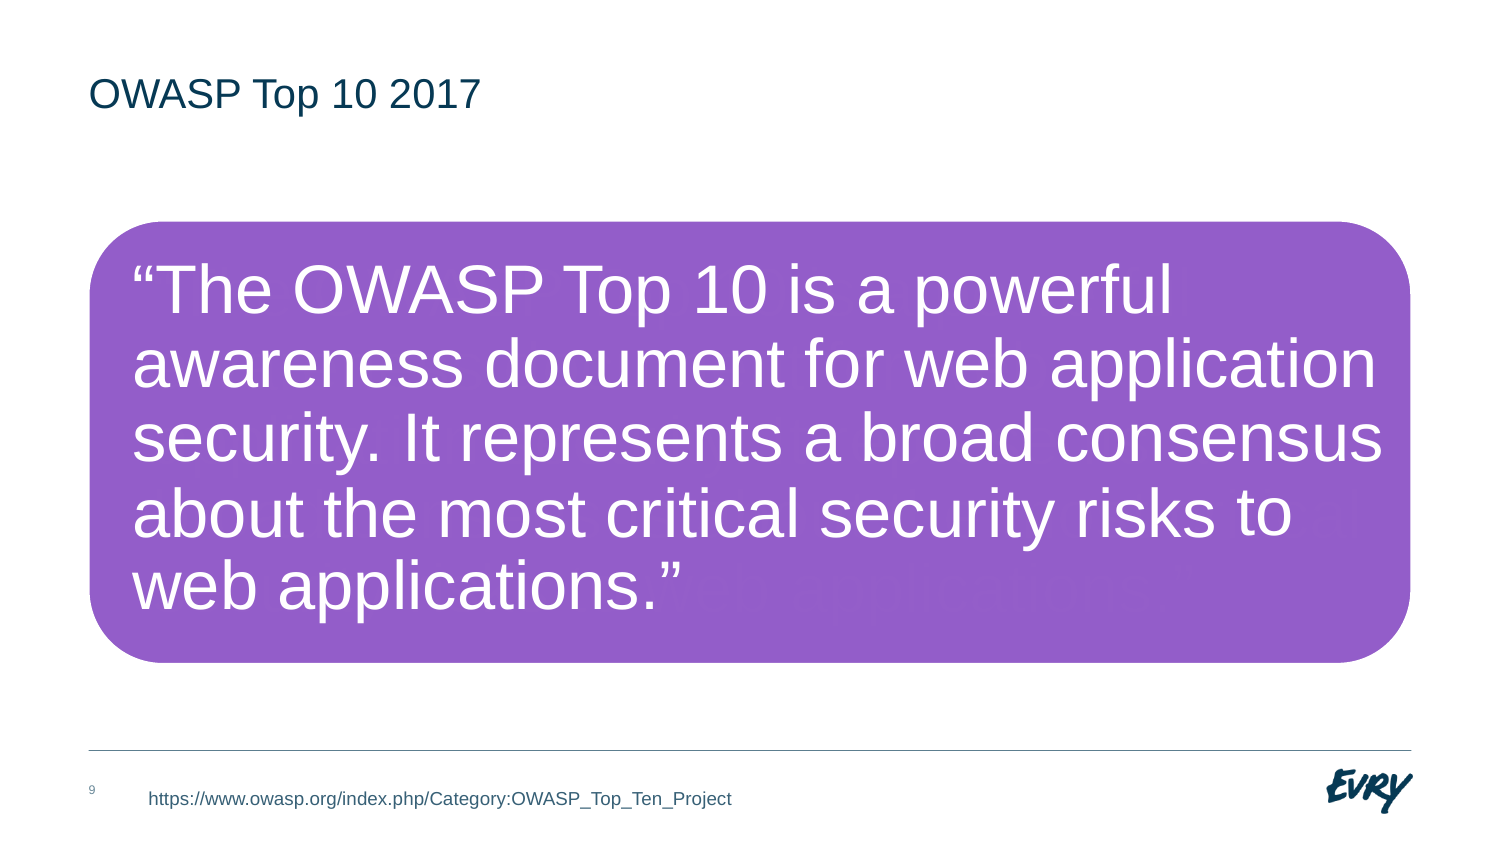

# OWASP Top 10 2017
“The OWASP Top 10 is a powerful awareness document for web application security. It represents a broad consensus about the most critical security risks to web applications.”
“The OWASP Top 10 is a powerful awareness document for web application security. It represents a broad consensus about the most critical security risks to web applications.”

about the most critical security risks

https://www.owasp.org/index.php/Category:OWASP_Top_Ten_Project
9